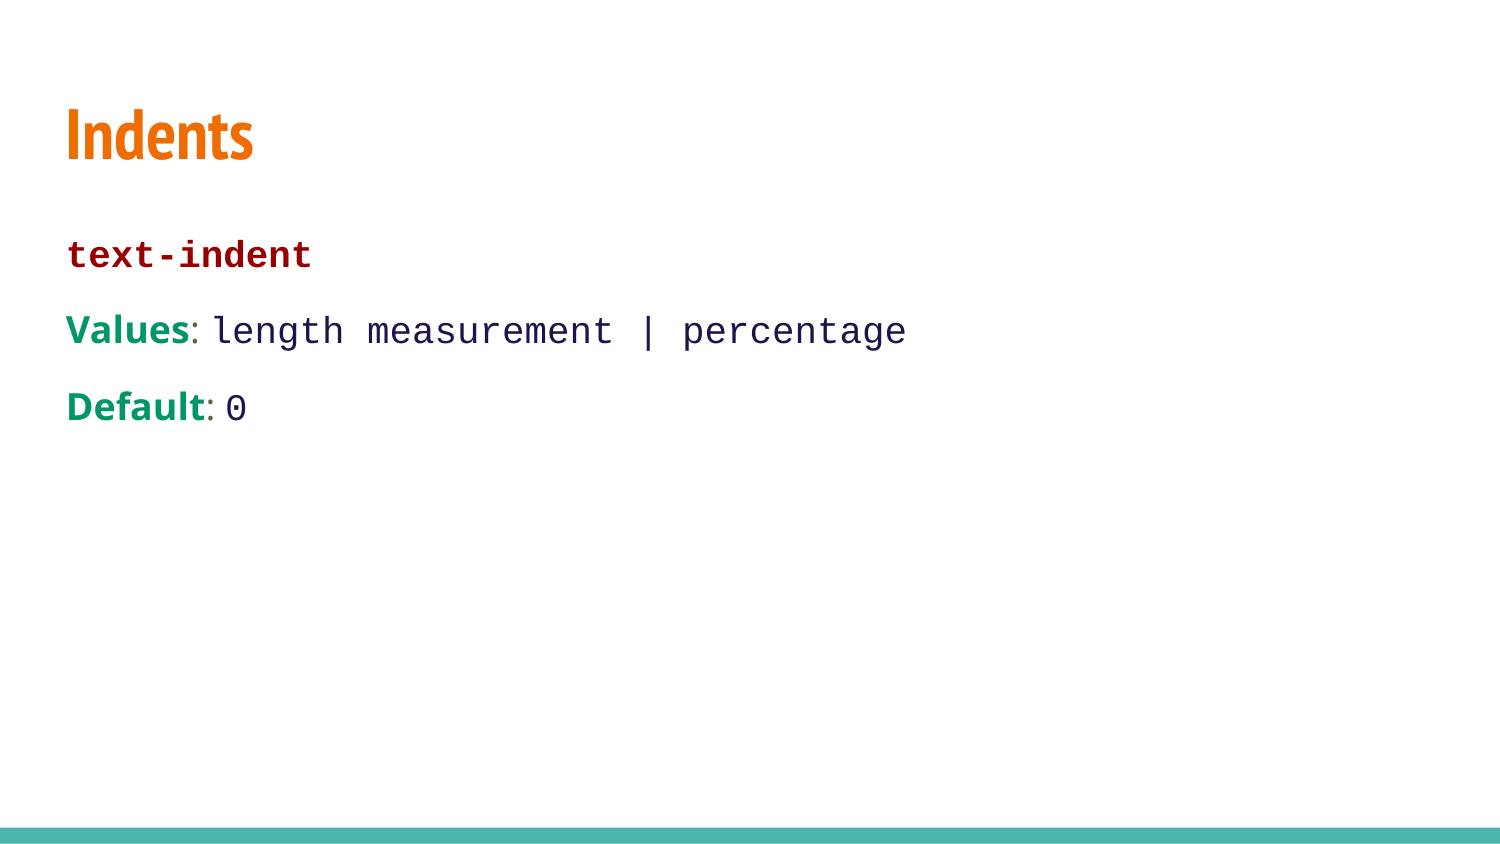

Indents
text-indent
Values: length measurement | percentage
Default: 0